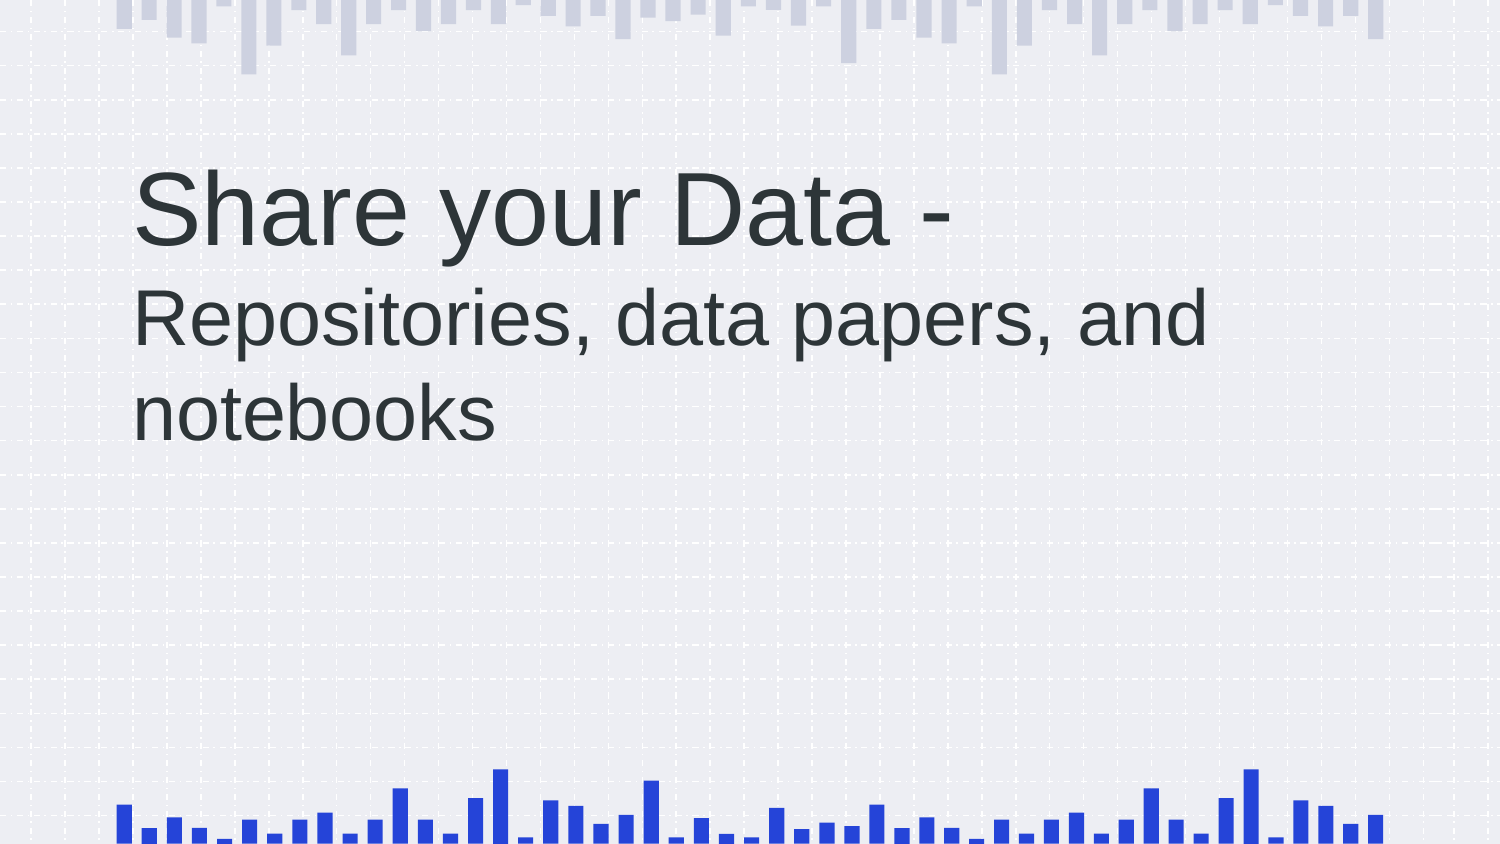

# Share your Data - Repositories, data papers, and notebooks